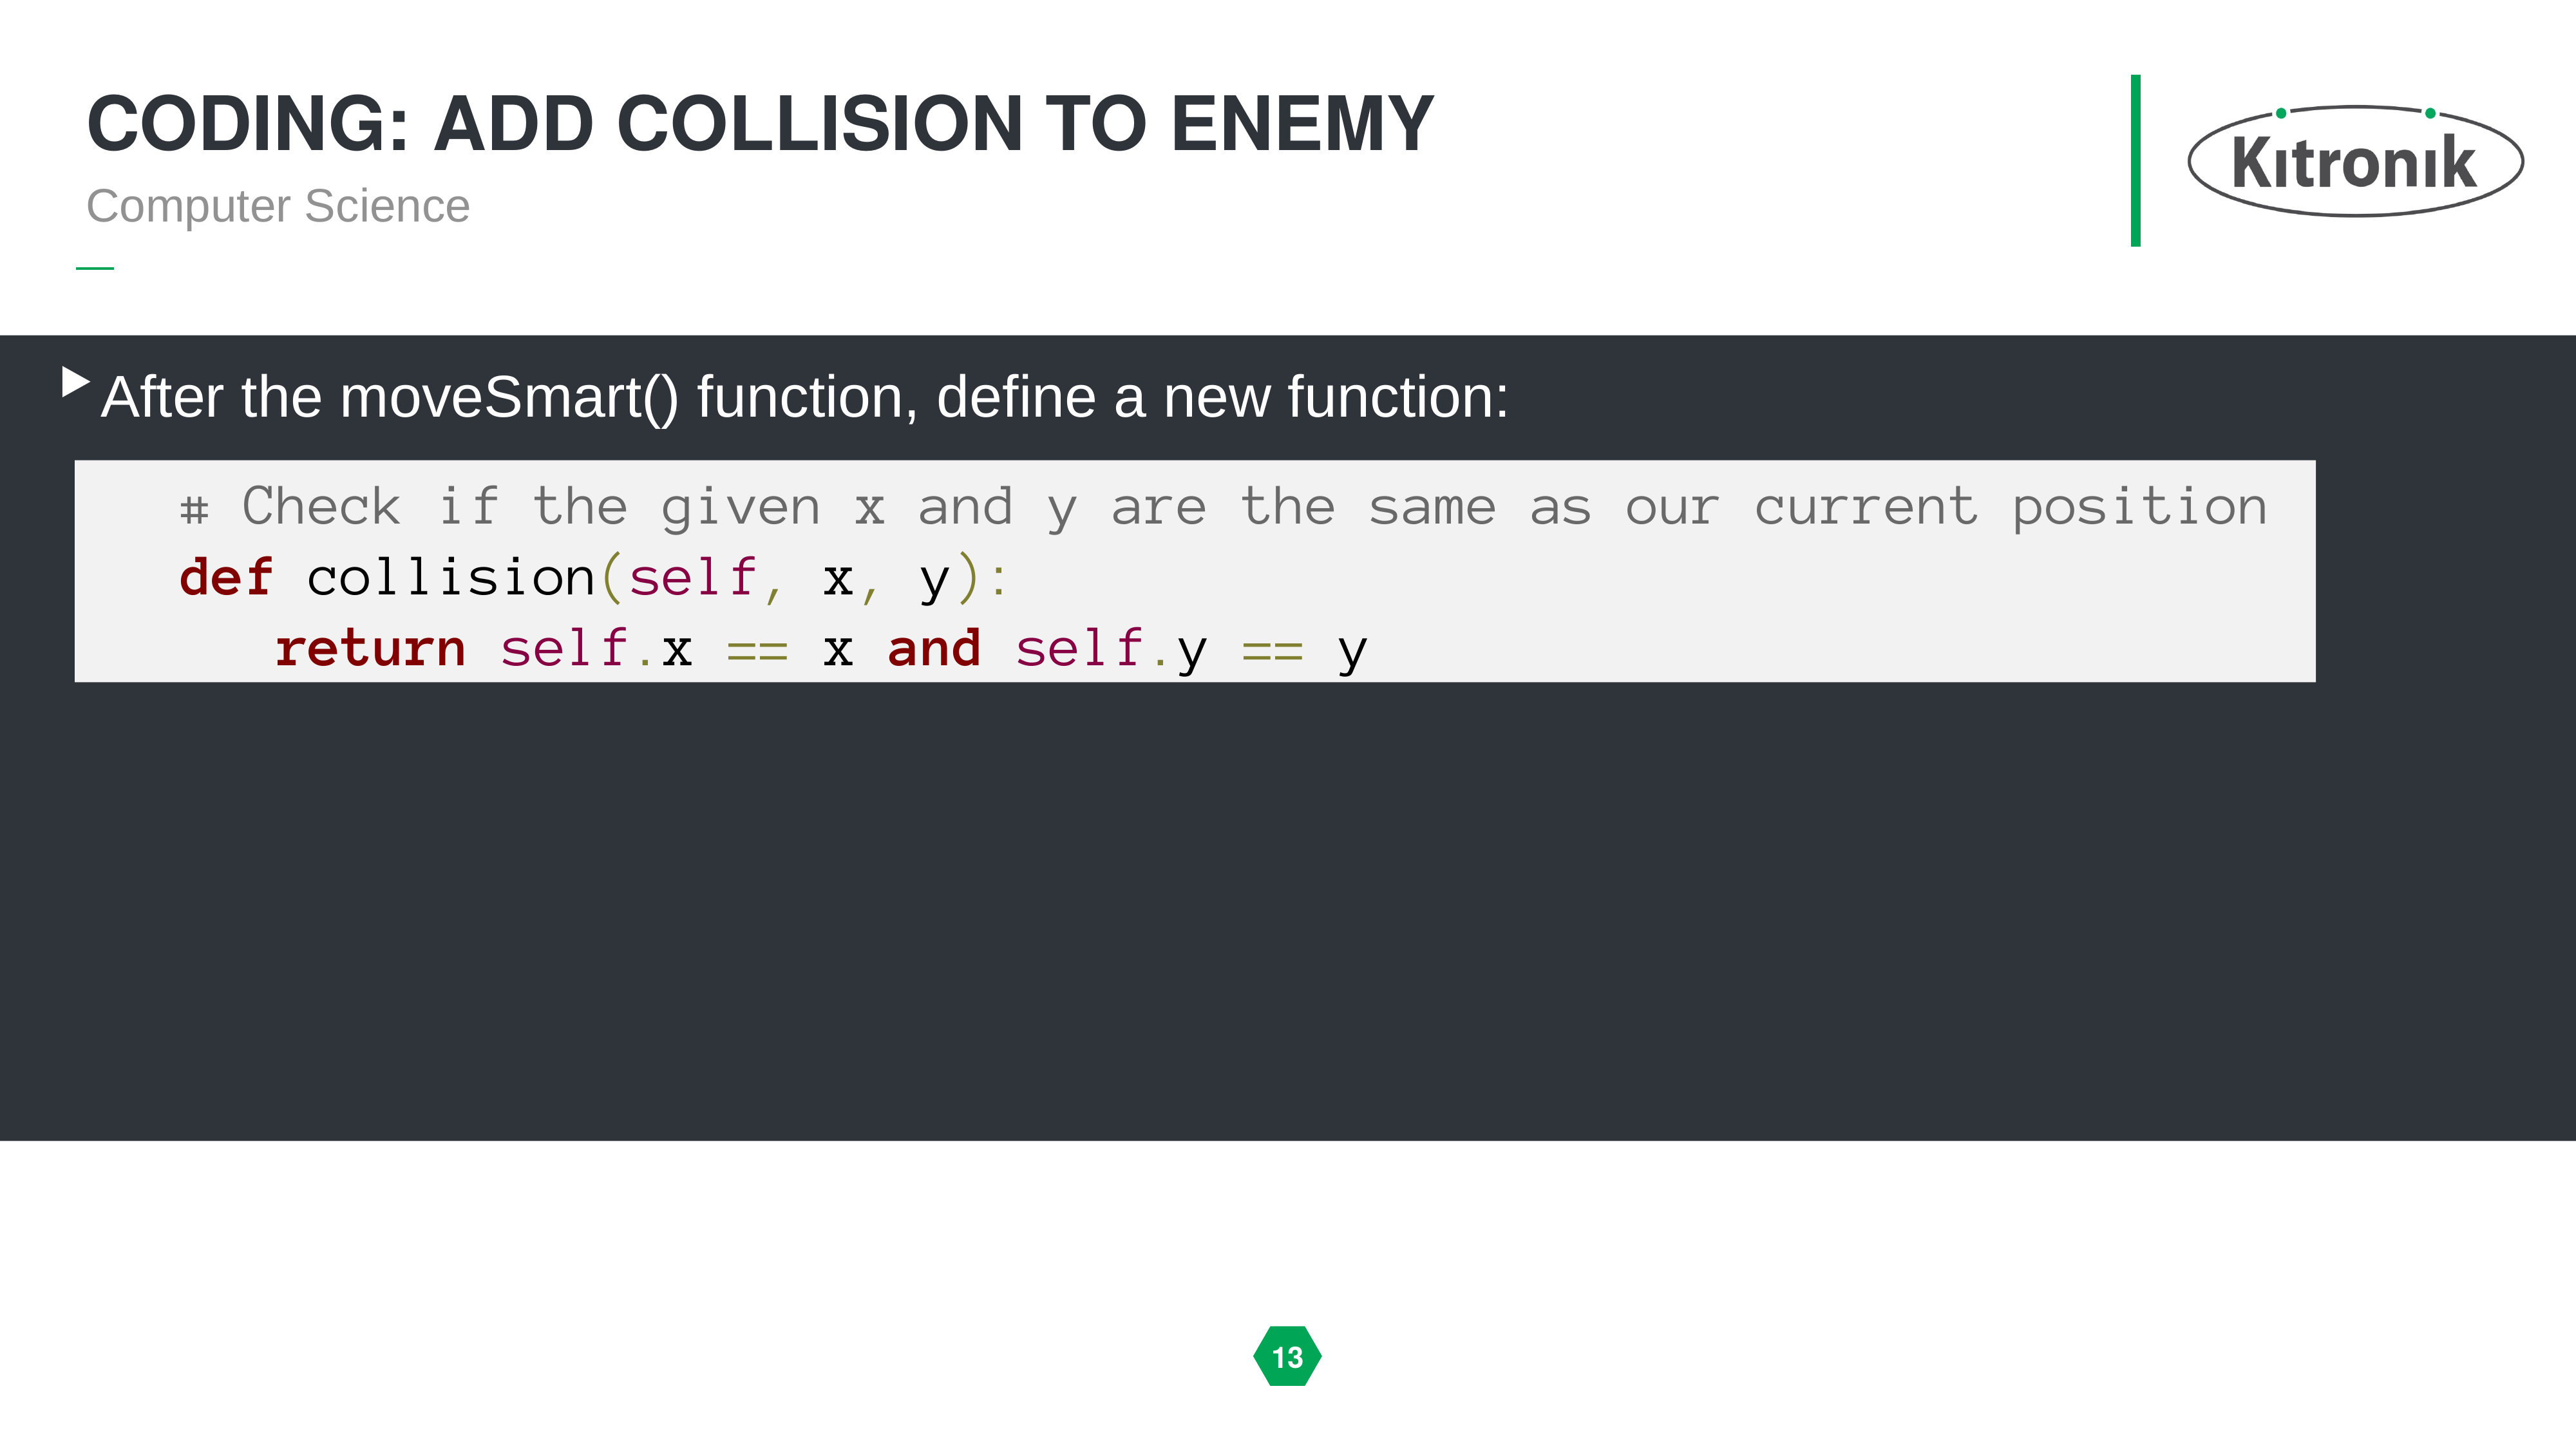

# Coding: add collision to enemy
Computer Science

After the moveSmart() function, define a new function:
	# Check if the given x and y are the same as our current position
	def collision(self, x, y):
		return self.x == x and self.y == y

13